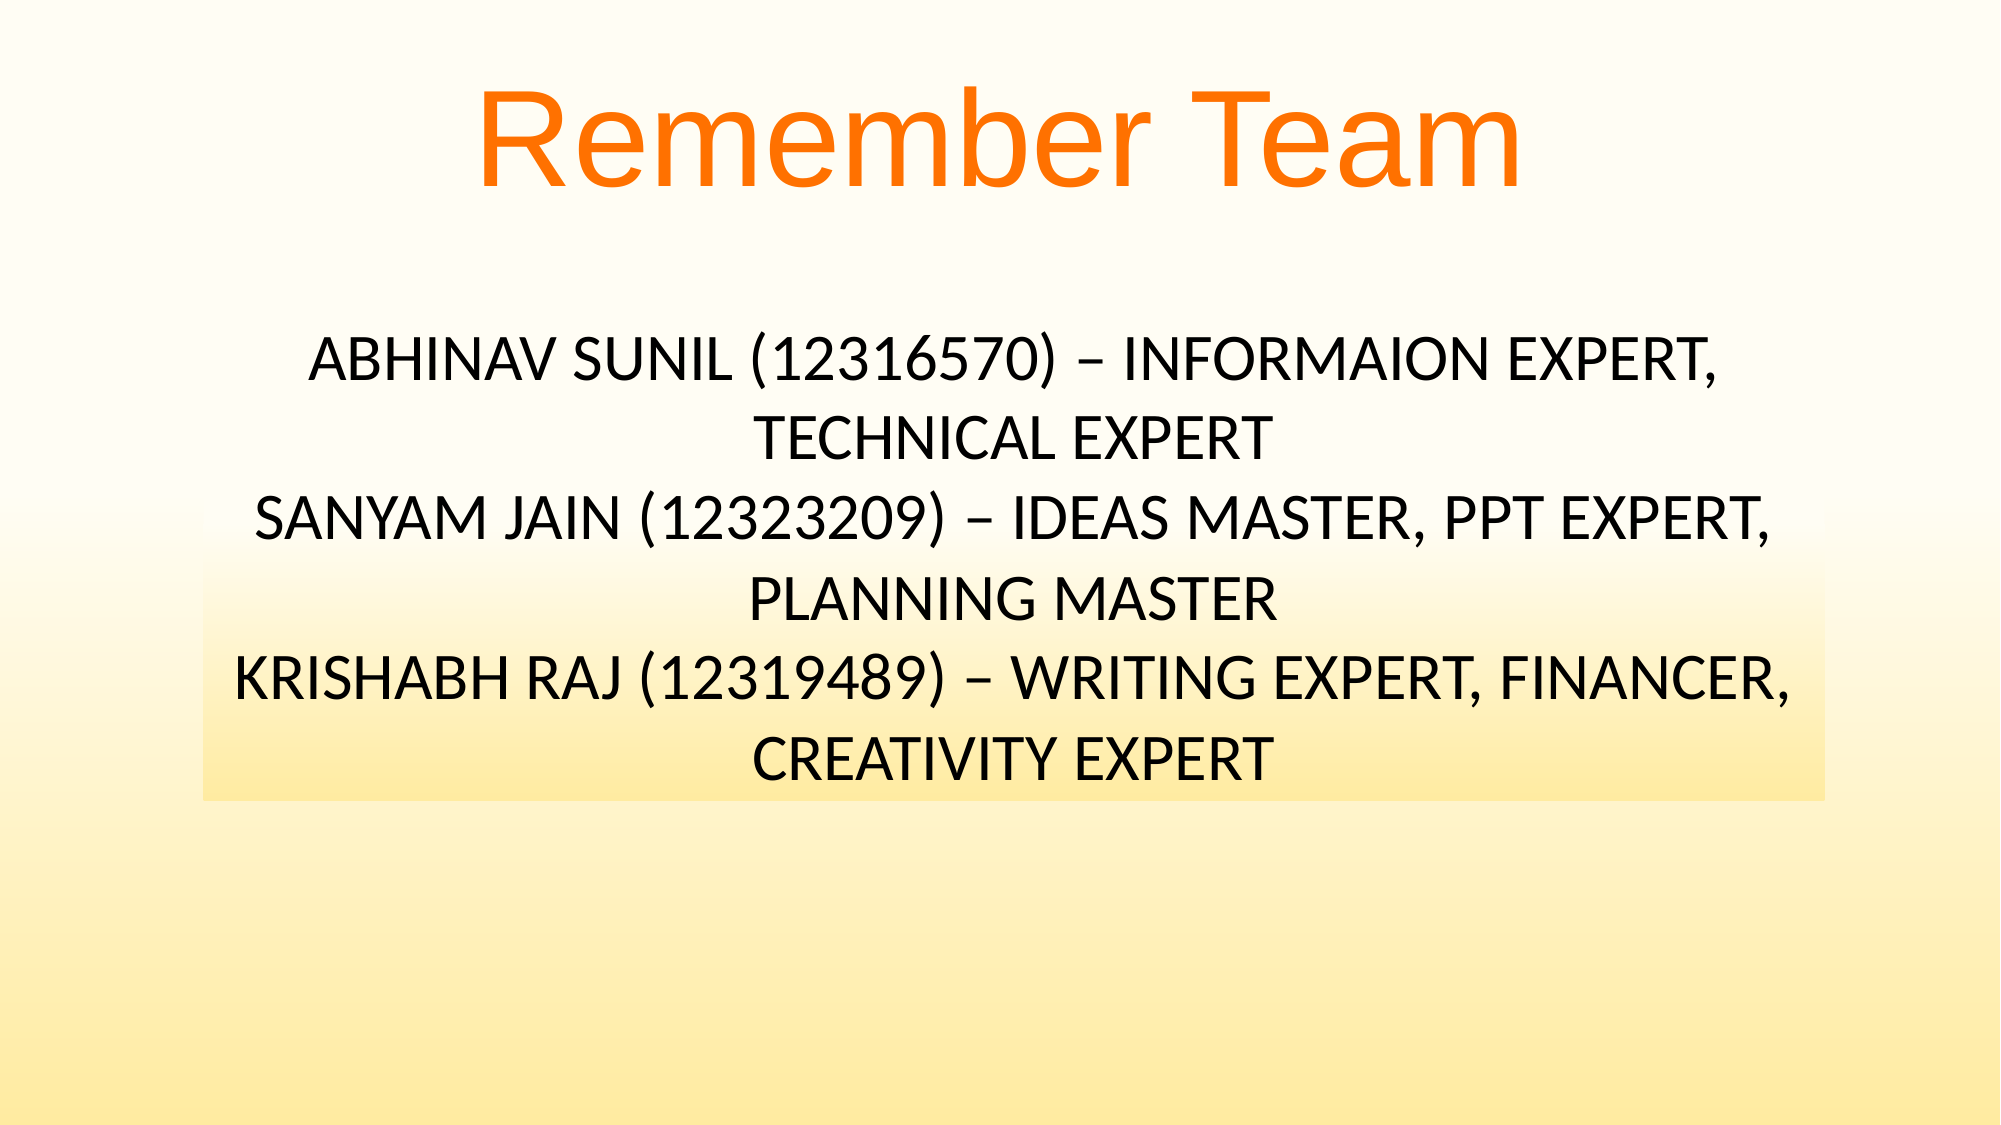

# Remember Team
ABHINAV SUNIL (12316570) – INFORMAION EXPERT, TECHNICAL EXPERT
SANYAM JAIN (12323209) – IDEAS MASTER, PPT EXPERT, PLANNING MASTER
KRISHABH RAJ (12319489) – WRITING EXPERT, FINANCER, CREATIVITY EXPERT